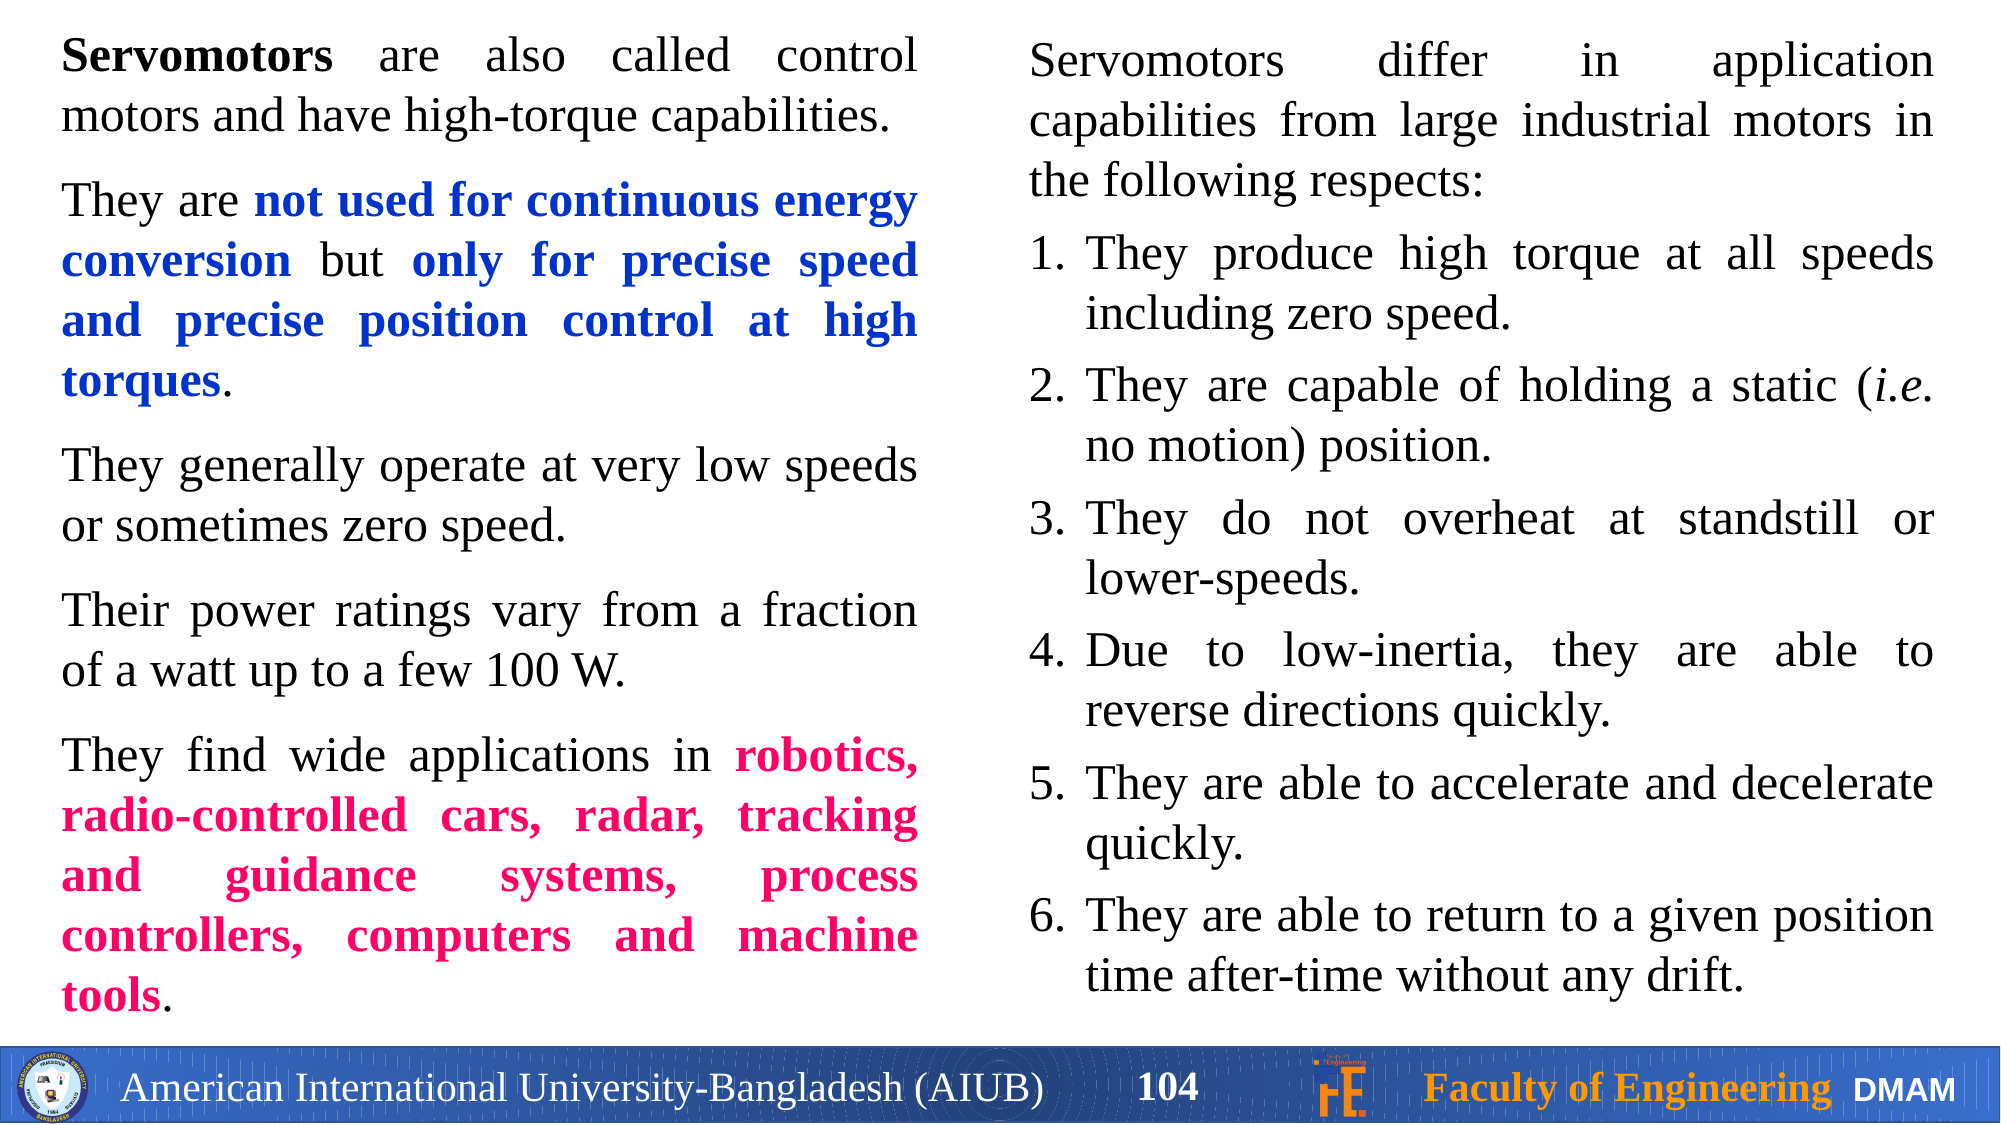

Servomotors are also called control motors and have high-torque capabilities.
They are not used for continuous energy conversion but only for precise speed and precise position control at high torques.
They generally operate at very low speeds or sometimes zero speed.
Their power ratings vary from a fraction of a watt up to a few 100 W.
They find wide applications in robotics, radio-controlled cars, radar, tracking and guidance systems, process controllers, computers and machine tools.
Servomotors differ in application capabilities from large industrial motors in the following respects:
They produce high torque at all speeds including zero speed.
They are capable of holding a static (i.e. no motion) position.
They do not overheat at standstill or lower-speeds.
Due to low-inertia, they are able to reverse directions quickly.
They are able to accelerate and decelerate quickly.
They are able to return to a given position time after-time without any drift.
104